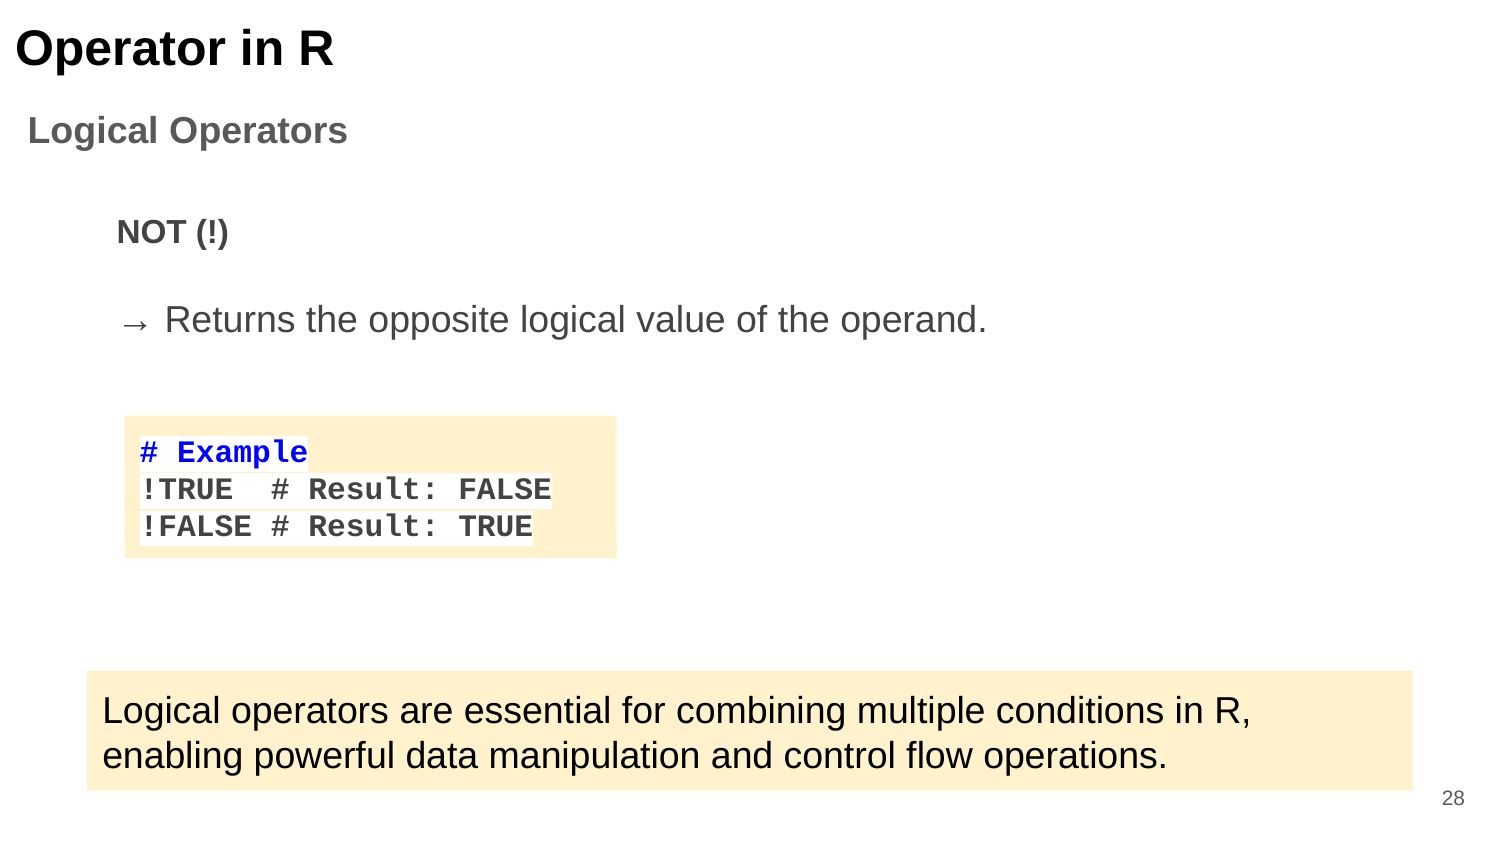

Operator in R
Logical Operators
NOT (!)

→ Returns the opposite logical value of the operand.
# Example
!TRUE  # Result: FALSE
!FALSE # Result: TRUE
Logical operators are essential for combining multiple conditions in R, enabling powerful data manipulation and control flow operations.
28